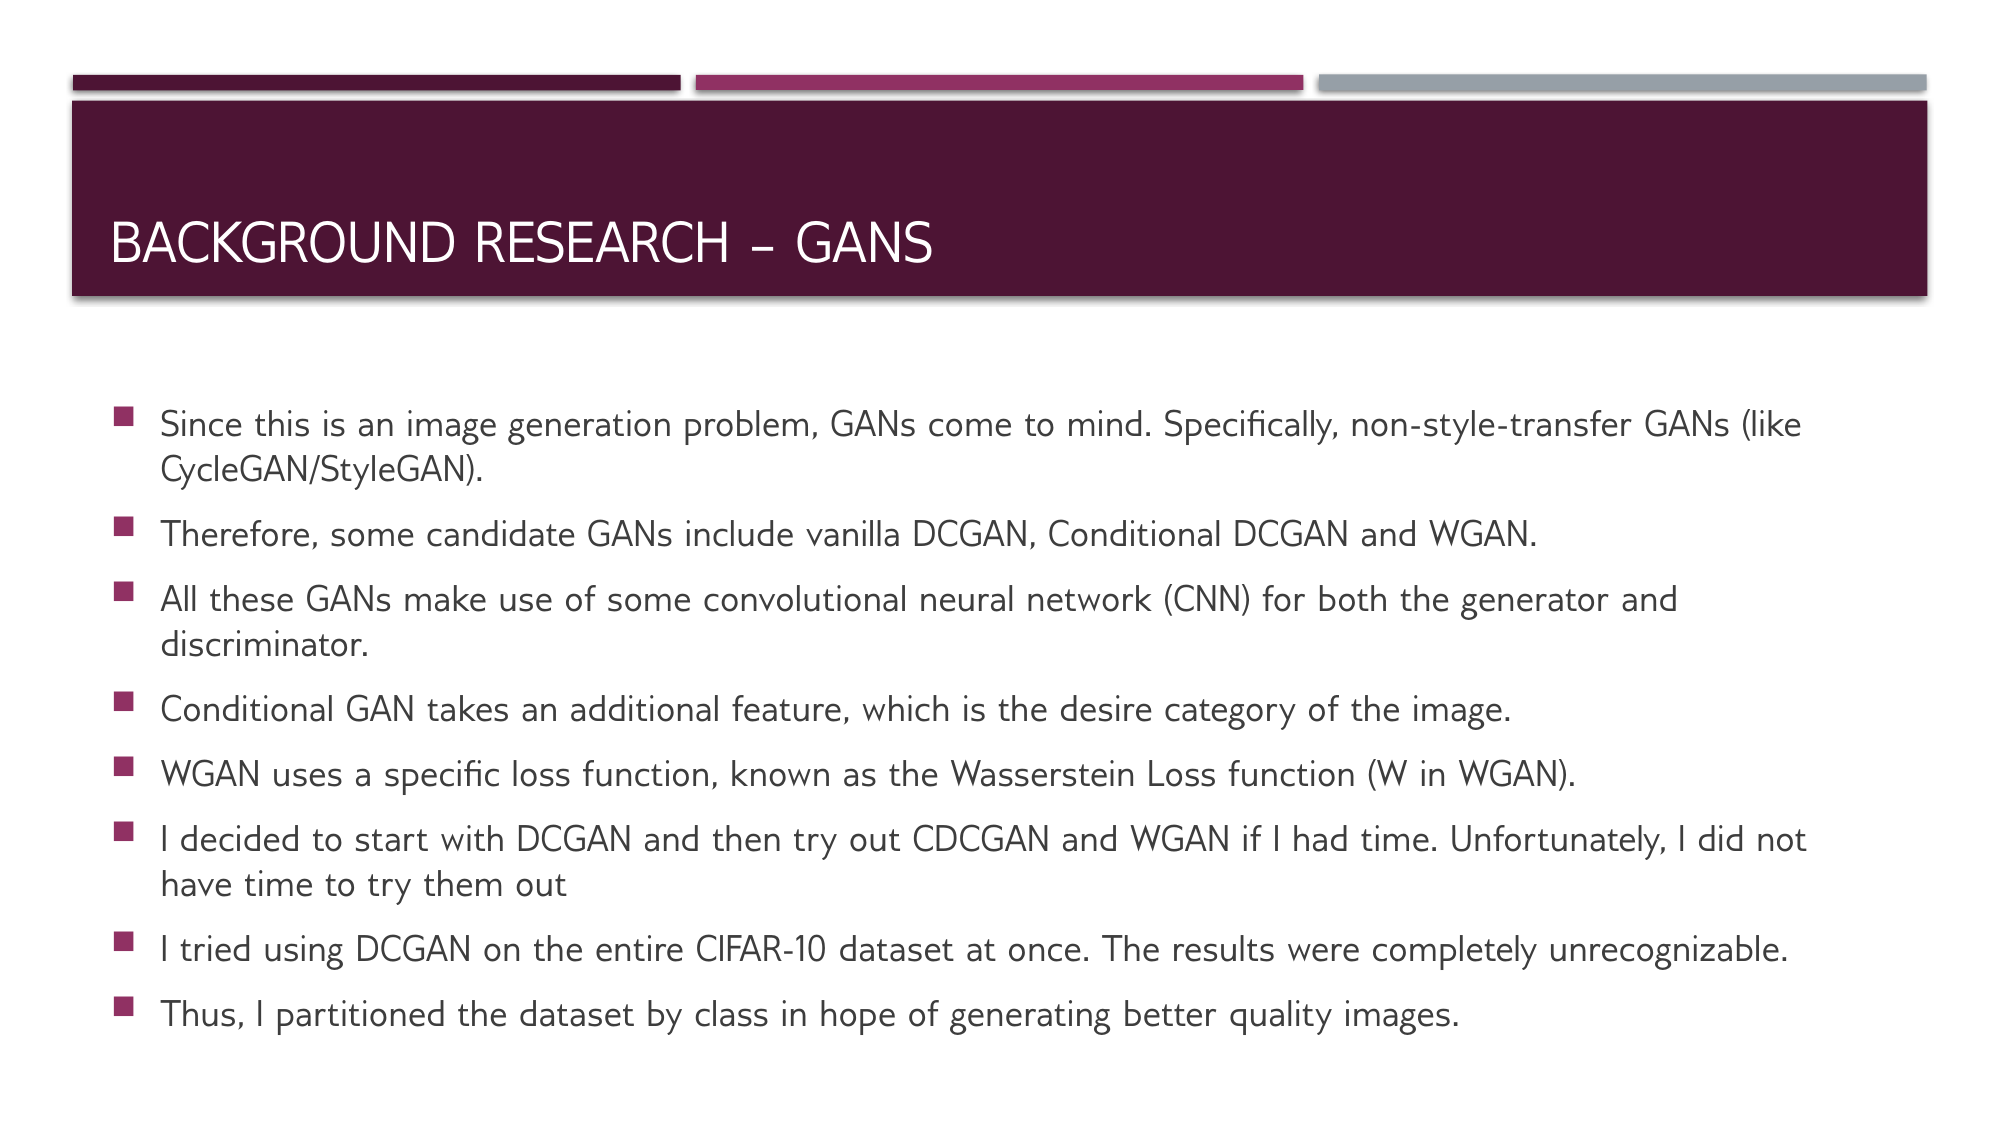

# Background Research – GANs
Since this is an image generation problem, GANs come to mind. Specifically, non-style-transfer GANs (like CycleGAN/StyleGAN).
Therefore, some candidate GANs include vanilla DCGAN, Conditional DCGAN and WGAN.
All these GANs make use of some convolutional neural network (CNN) for both the generator and discriminator.
Conditional GAN takes an additional feature, which is the desire category of the image.
WGAN uses a specific loss function, known as the Wasserstein Loss function (W in WGAN).
I decided to start with DCGAN and then try out CDCGAN and WGAN if I had time. Unfortunately, I did not have time to try them out
I tried using DCGAN on the entire CIFAR-10 dataset at once. The results were completely unrecognizable.
Thus, I partitioned the dataset by class in hope of generating better quality images.